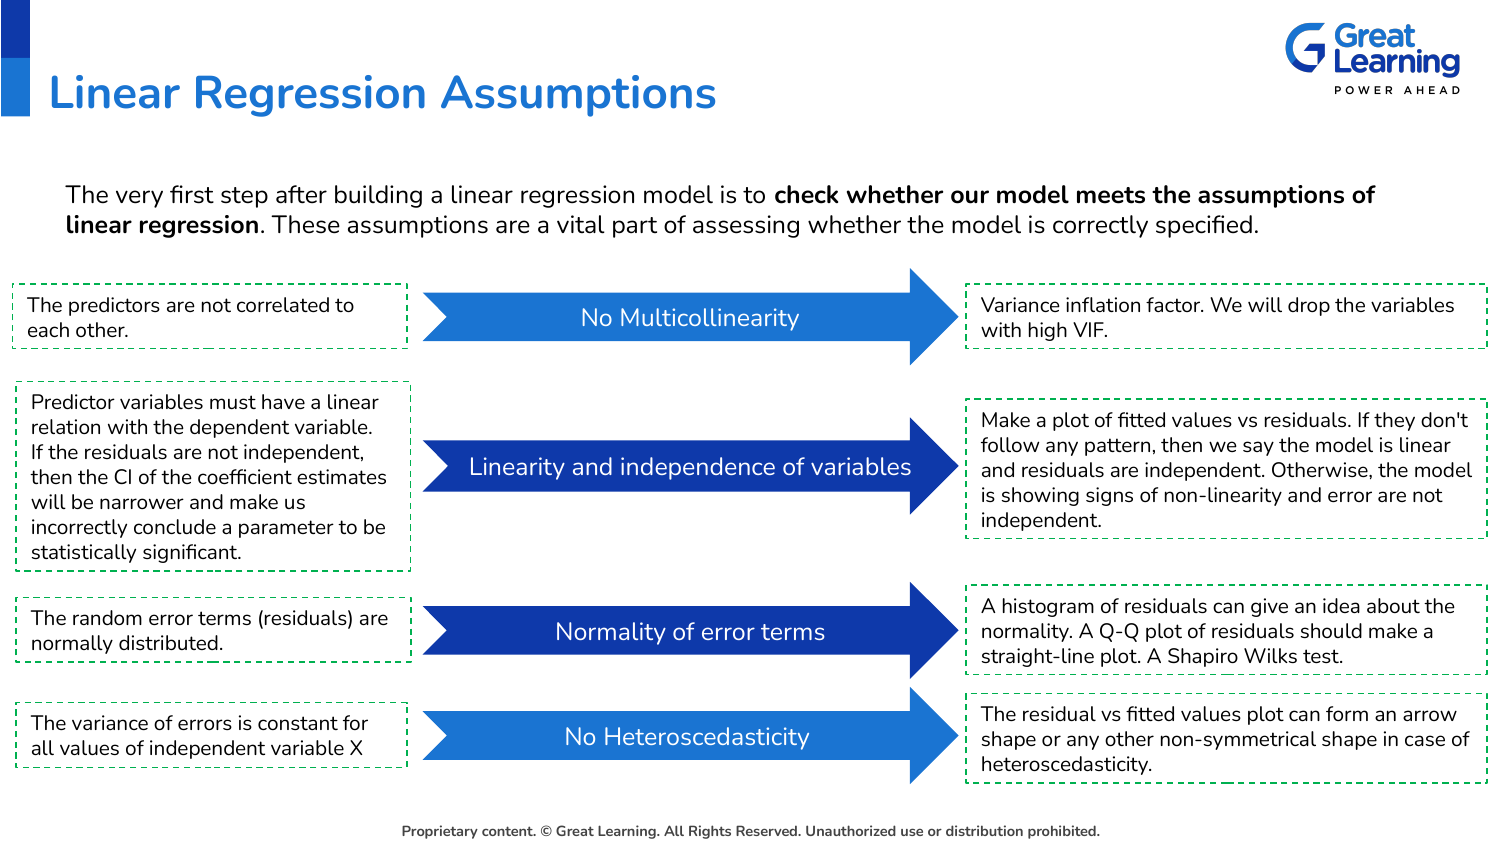

# Linear Regression Assumptions
The very first step after building a linear regression model is to check whether our model meets the assumptions of linear regression. These assumptions are a vital part of assessing whether the model is correctly specified.
No Multicollinearity
The predictors are not correlated to each other.
Variance inflation factor. We will drop the variables with high VIF.

Predictor variables must have a linear relation with the dependent variable.
If the residuals are not independent, then the CI of the coefficient estimates will be narrower and make us incorrectly conclude a parameter to be statistically significant.
Make a plot of fitted values vs residuals. If they don't follow any pattern, then we say the model is linear and residuals are independent. Otherwise, the model is showing signs of non-linearity and error are not independent.
Linearity and independence of variables
Normality of error terms
A histogram of residuals can give an idea about the normality. A Q-Q plot of residuals should make a straight-line plot. A Shapiro Wilks test.
The random error terms (residuals) are normally distributed.
No Heteroscedasticity
The residual vs fitted values plot can form an arrow shape or any other non-symmetrical shape in case of heteroscedasticity.
The variance of errors is constant for all values of independent variable X